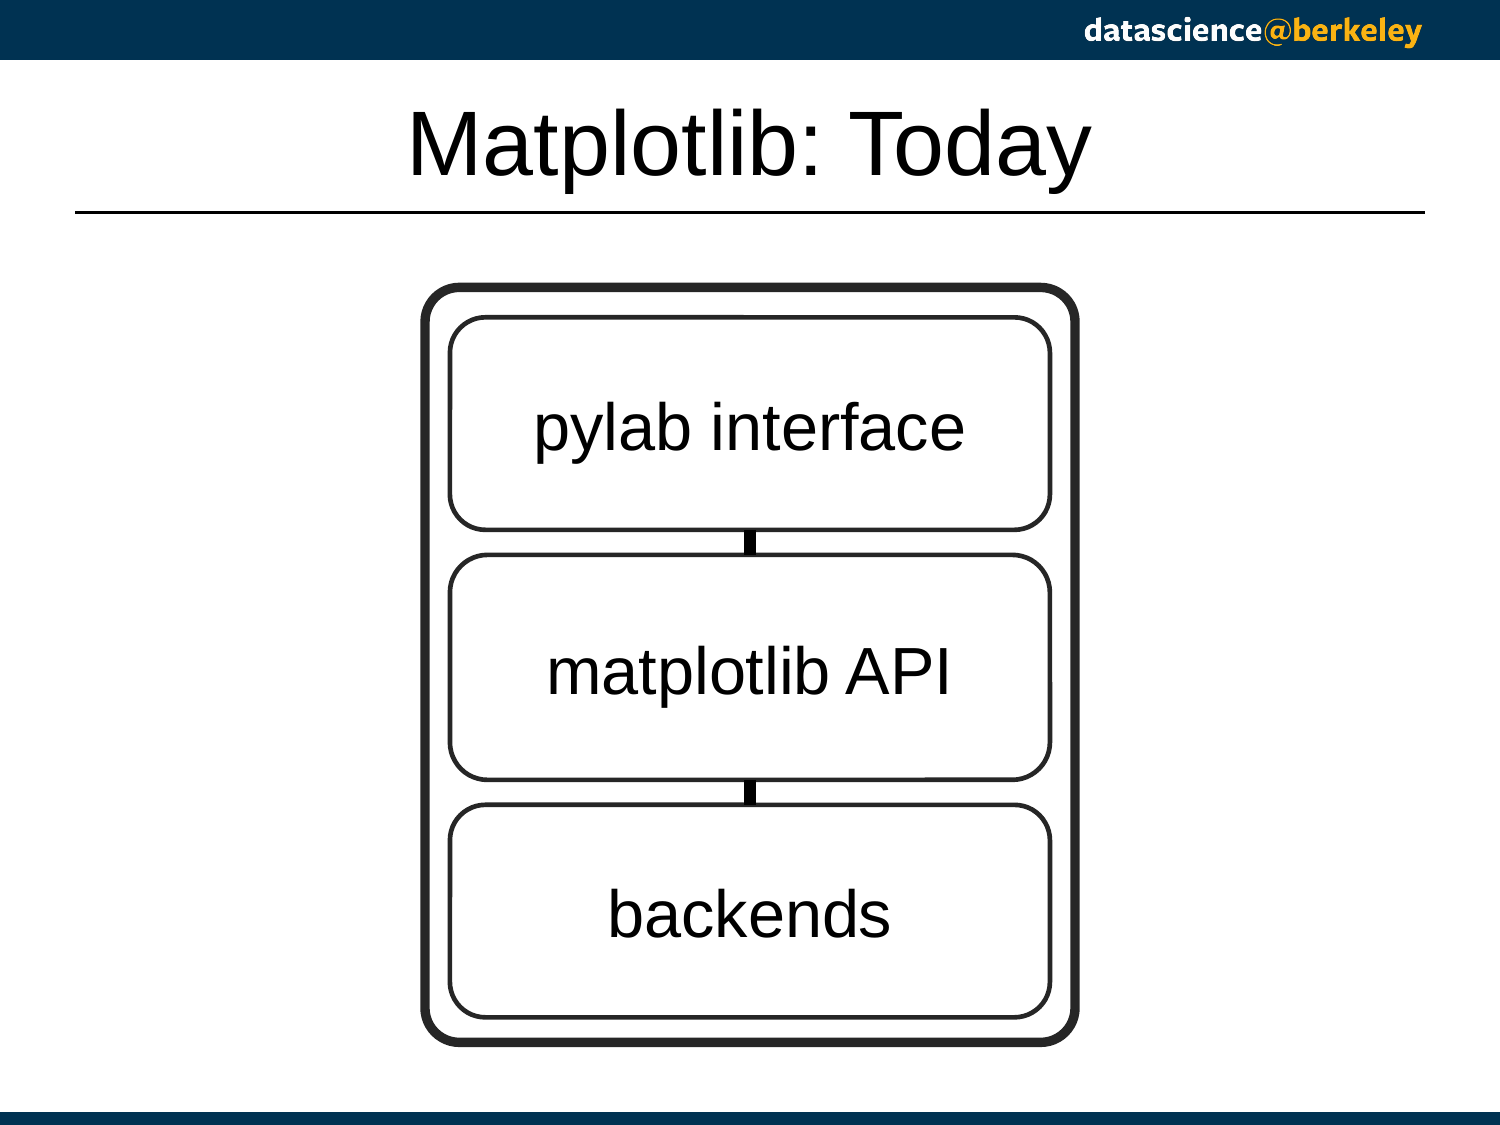

# Matplotlib: Today

pylab interface
matplotlib API
backends